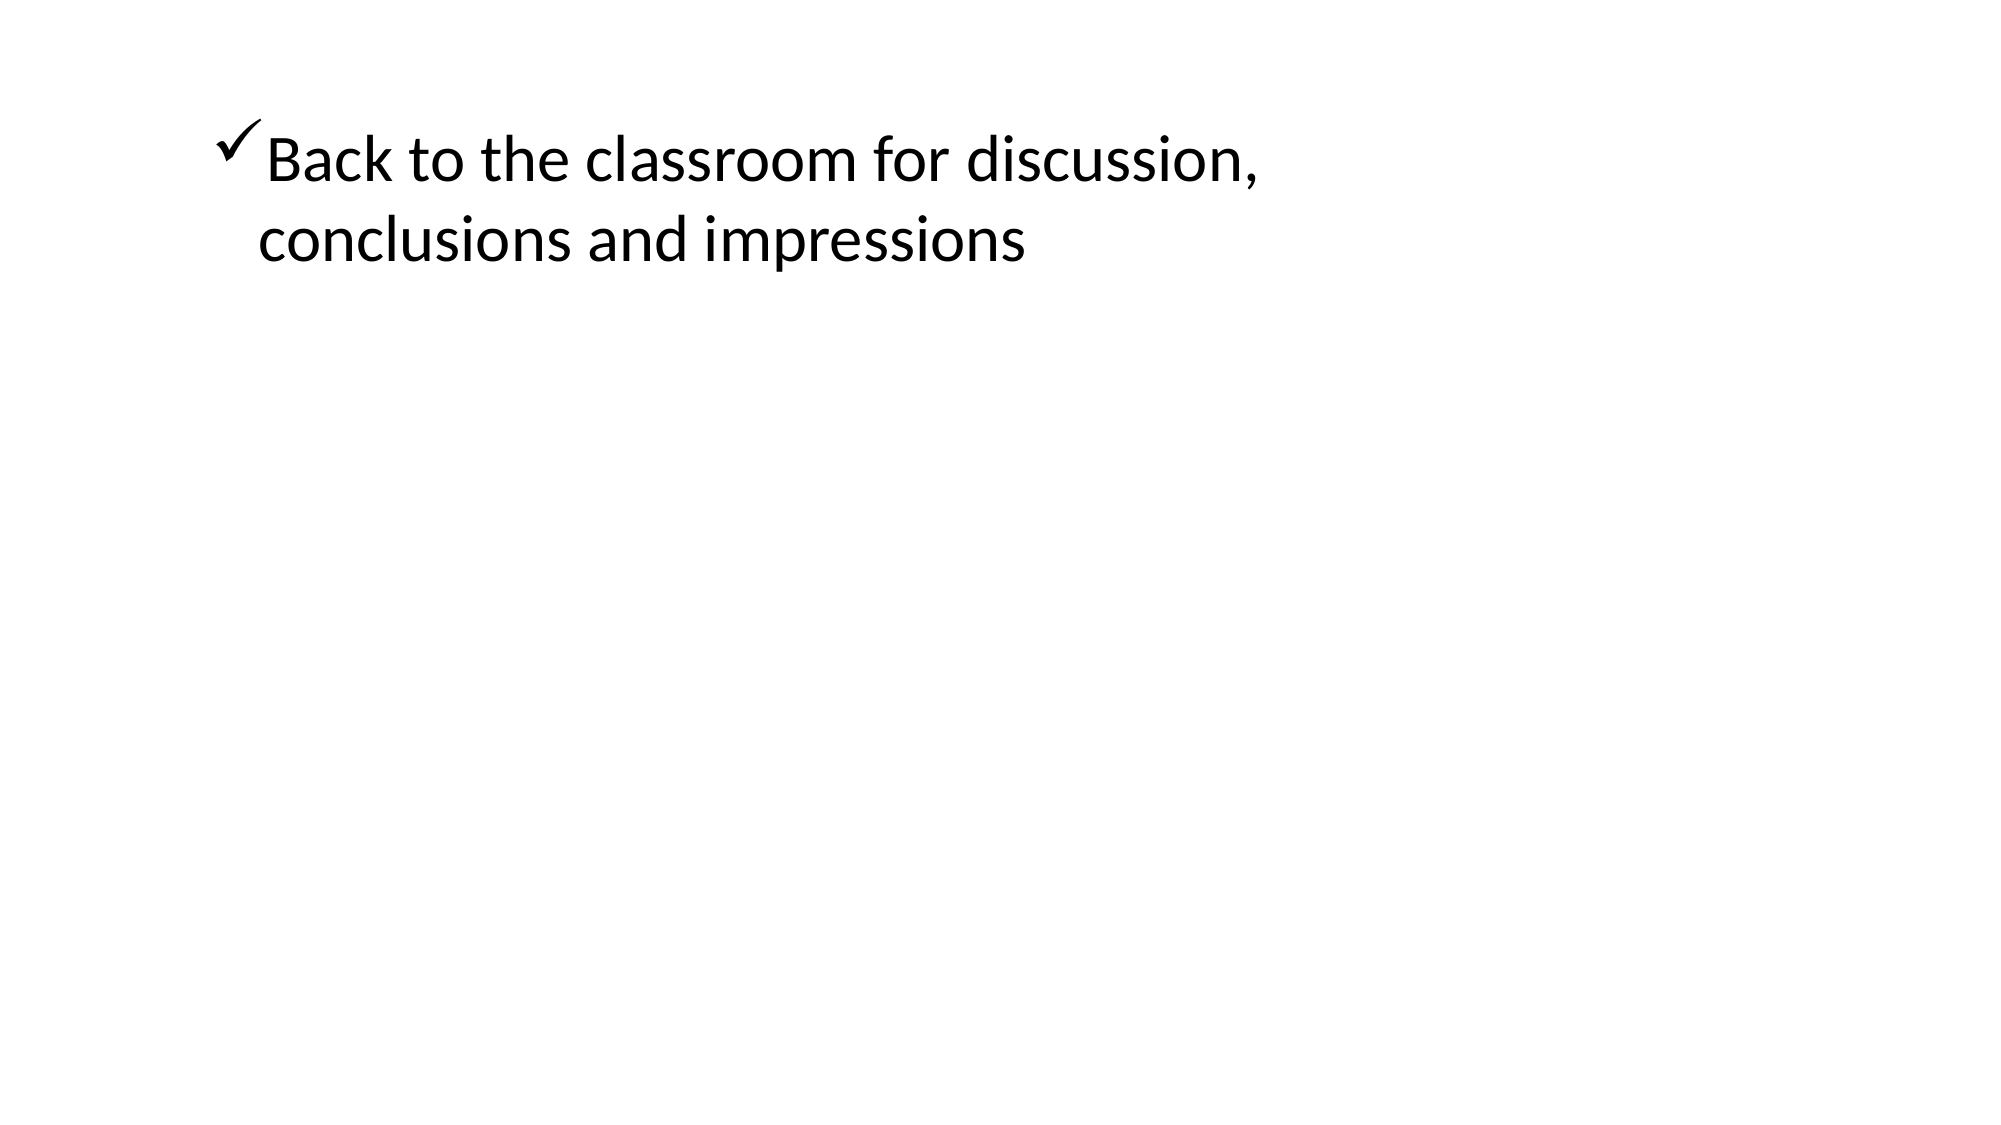

Back to the classroom for discussion, conclusions and impressions